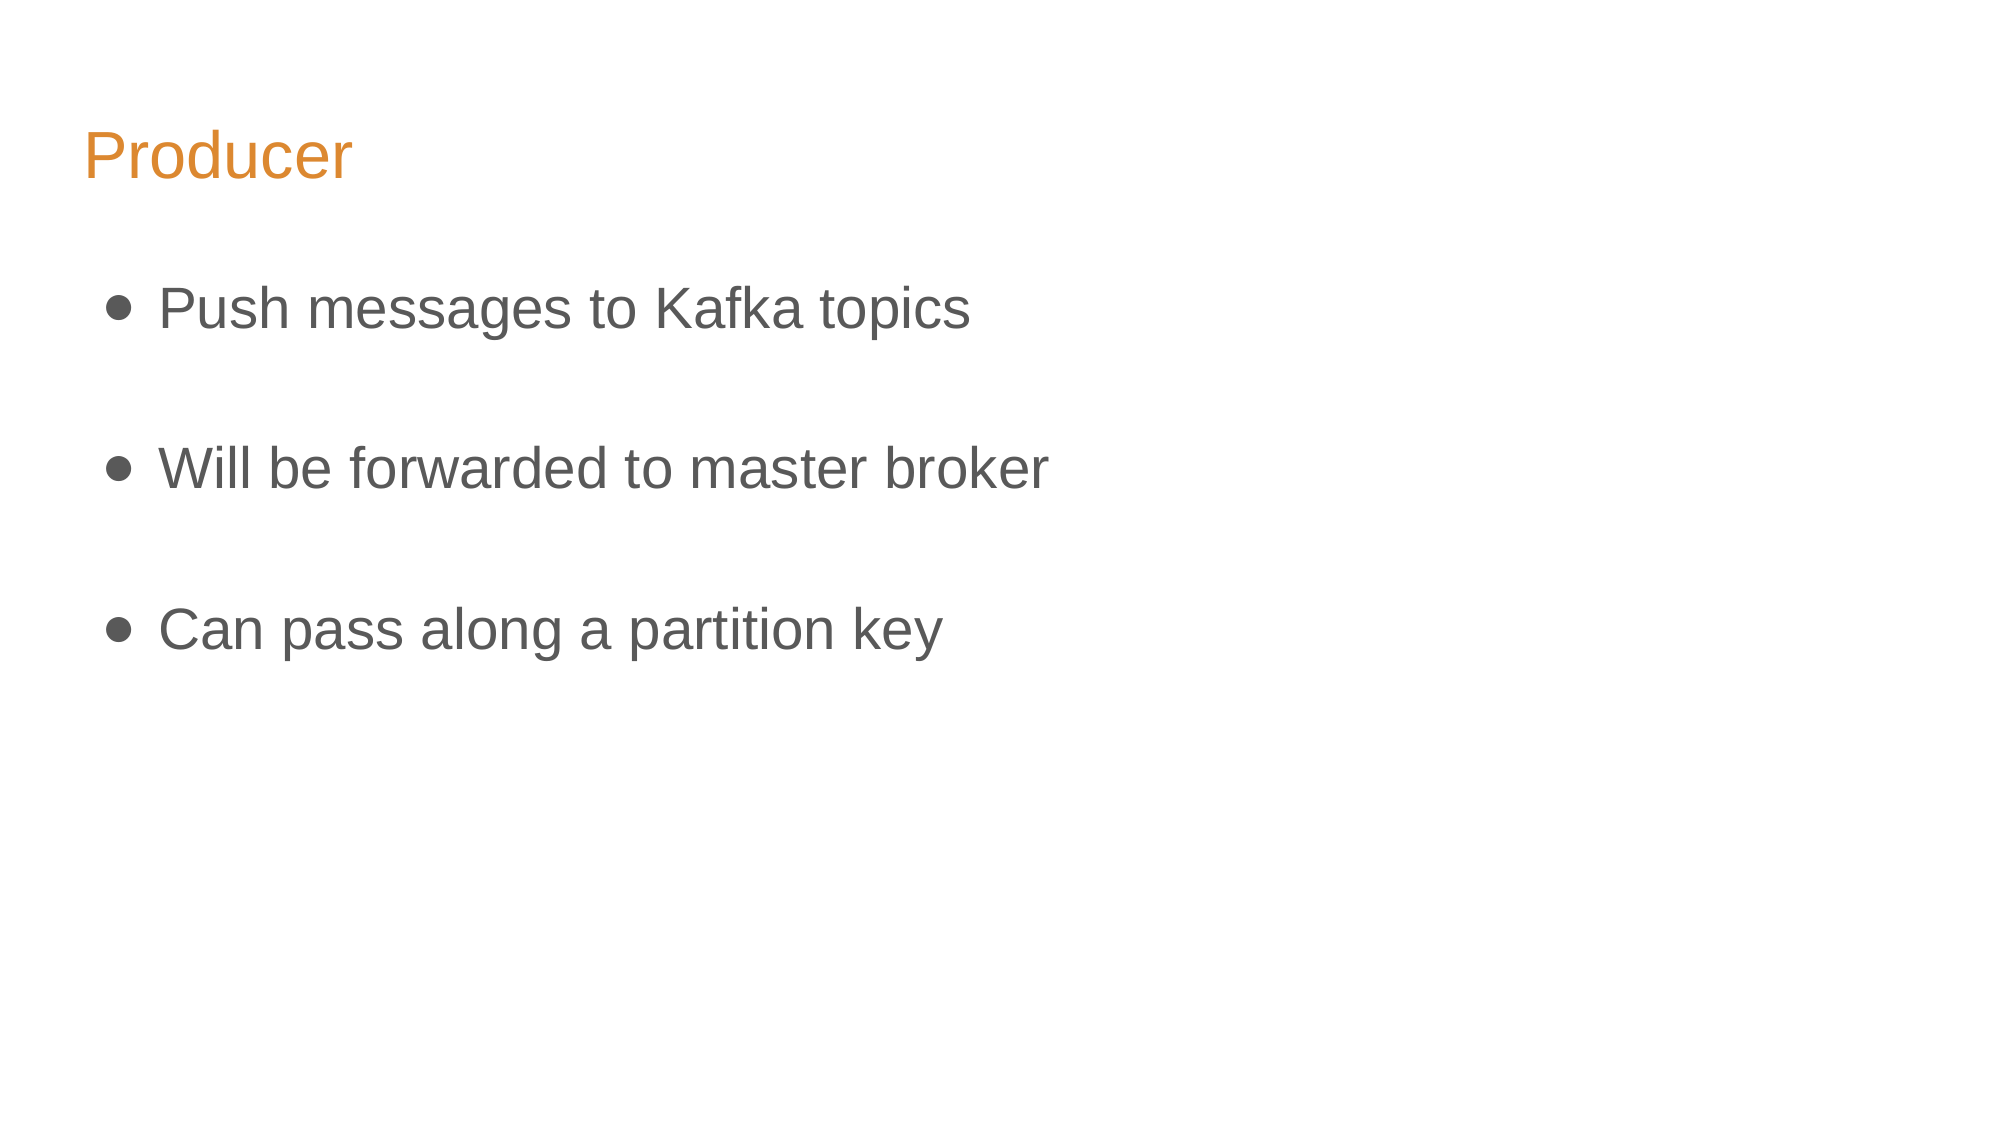

# Producer
Push messages to Kafka topics

Will be forwarded to master broker

Can pass along a partition key